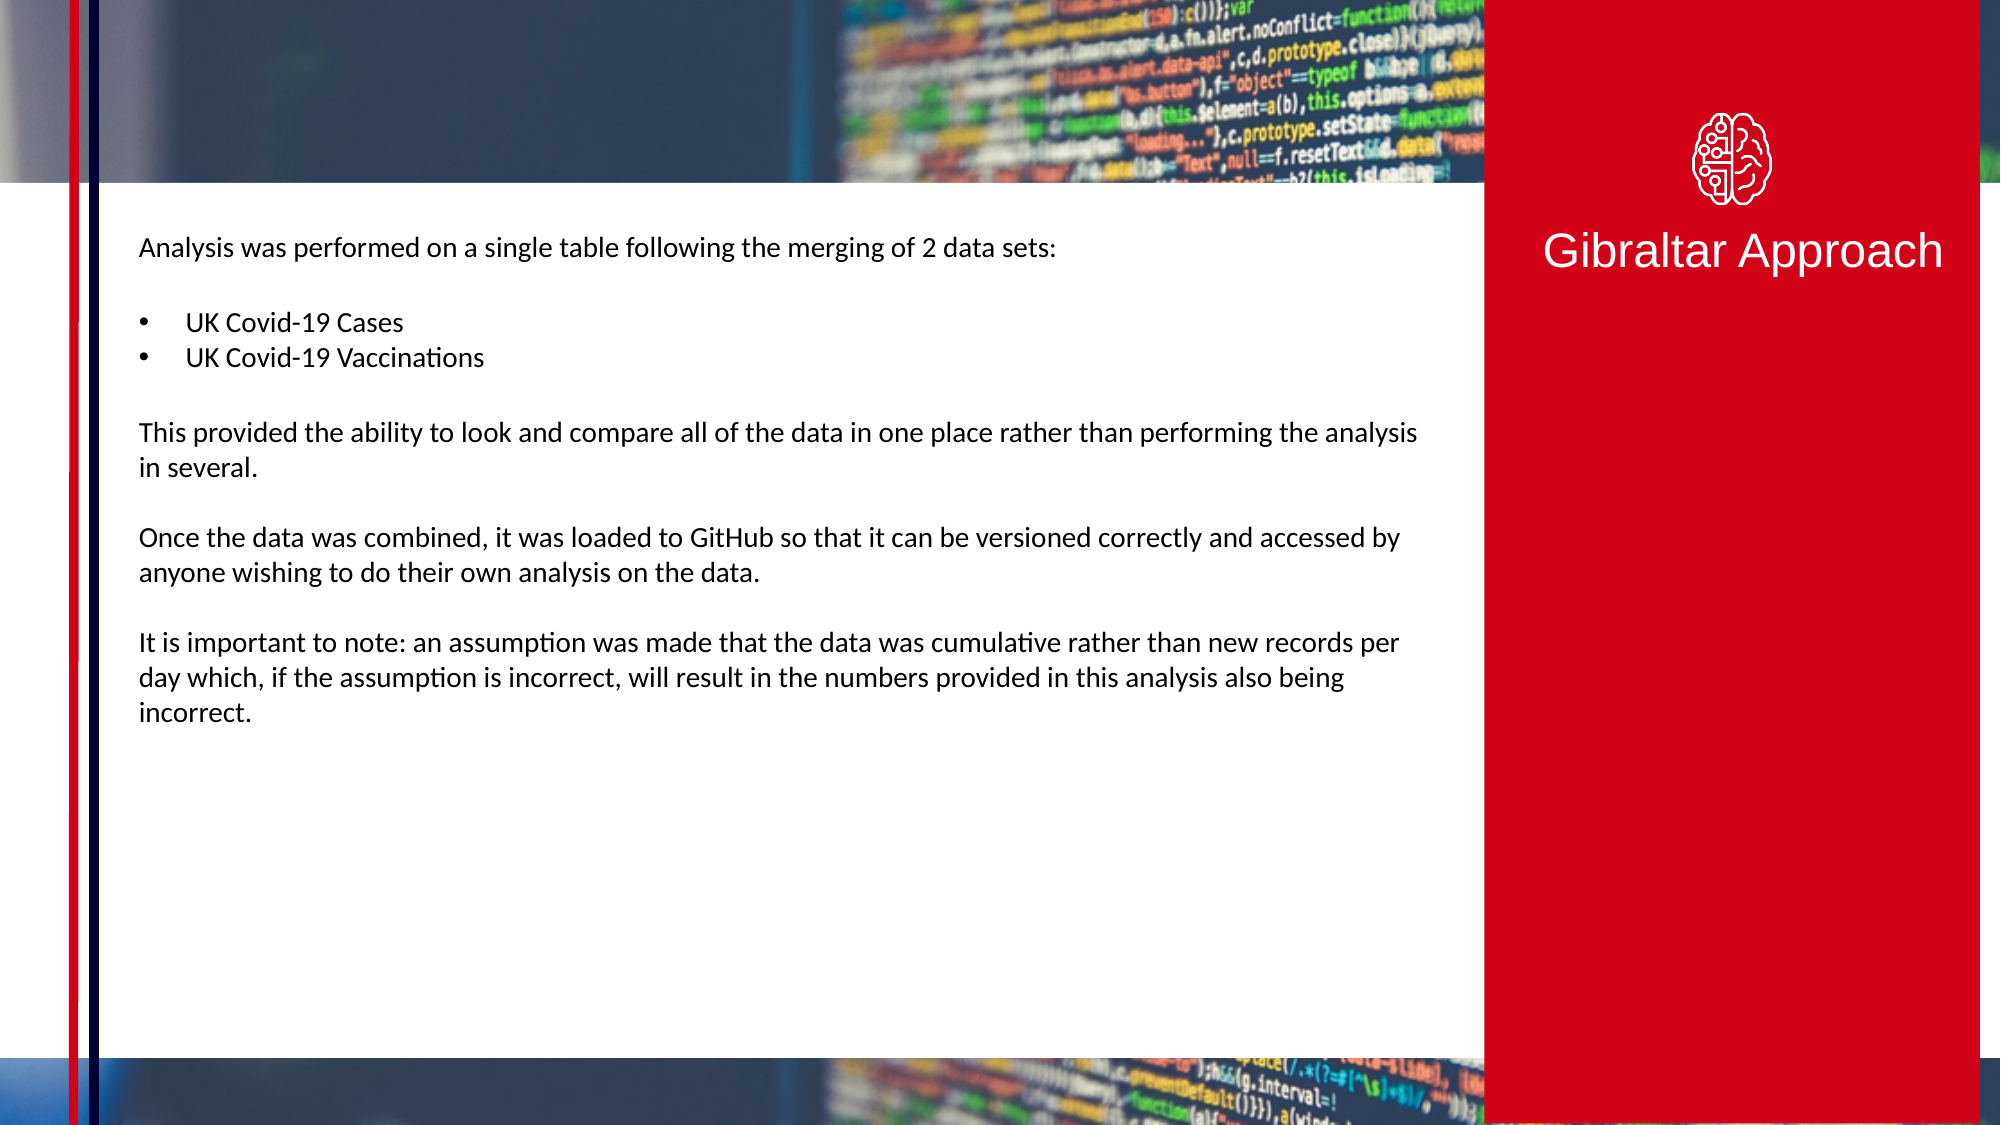

Analysis was performed on a single table following the merging of 2 data sets:

UK Covid-19 Cases
UK Covid-19 Vaccinations

This provided the ability to look and compare all of the data in one place rather than performing the analysis in several.

Once the data was combined, it was loaded to GitHub so that it can be versioned correctly and accessed by anyone wishing to do their own analysis on the data.

It is important to note: an assumption was made that the data was cumulative rather than new records per day which, if the assumption is incorrect, will result in the numbers provided in this analysis also being incorrect.

Gibraltar Approach